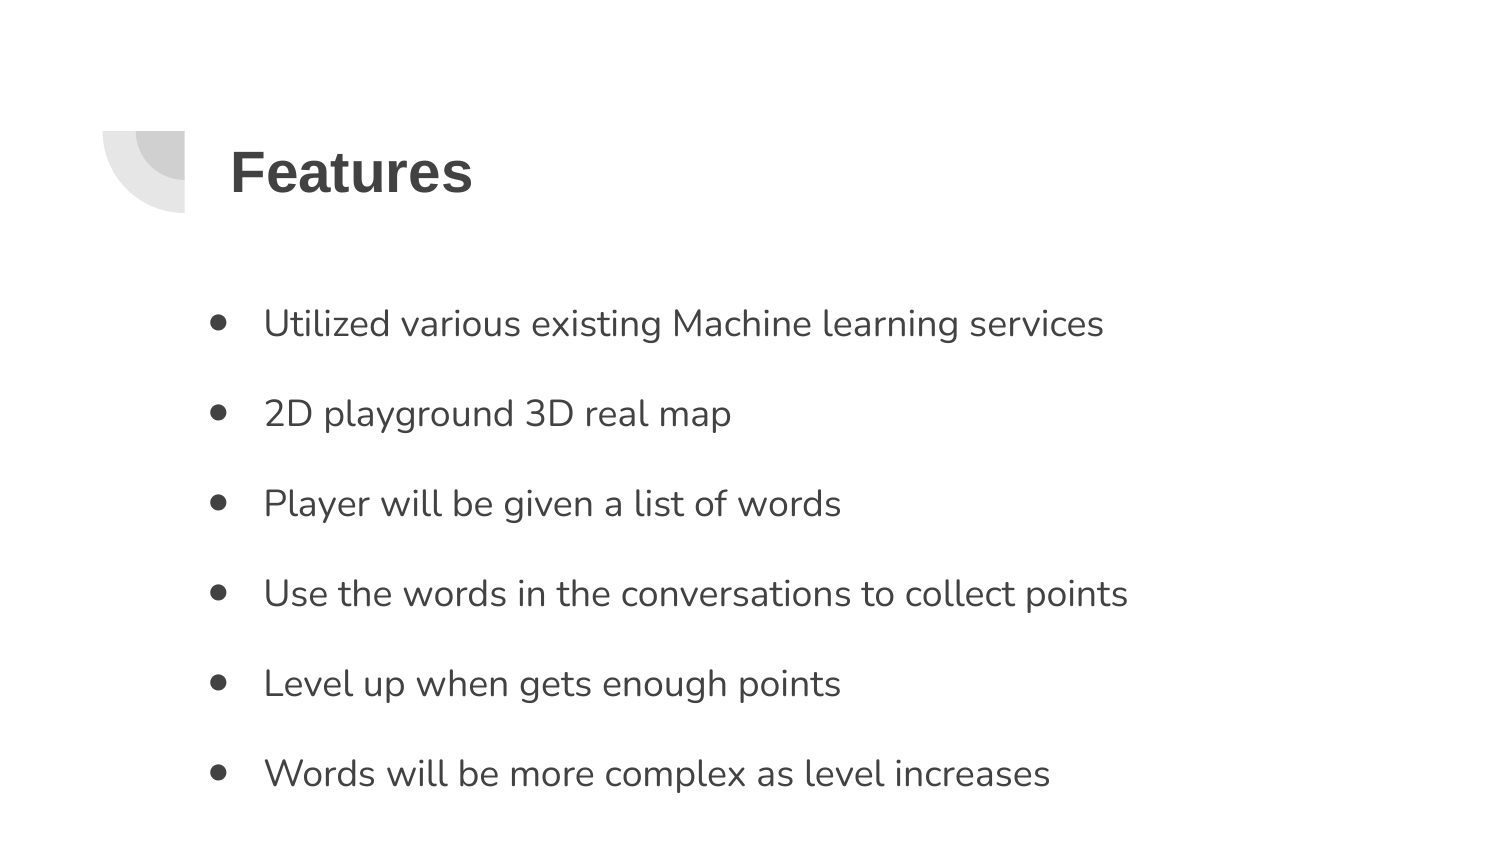

# Features

Utilized various existing Machine learning services
2D playground 3D real map
Player will be given a list of words
Use the words in the conversations to collect points
Level up when gets enough points
Words will be more complex as level increases